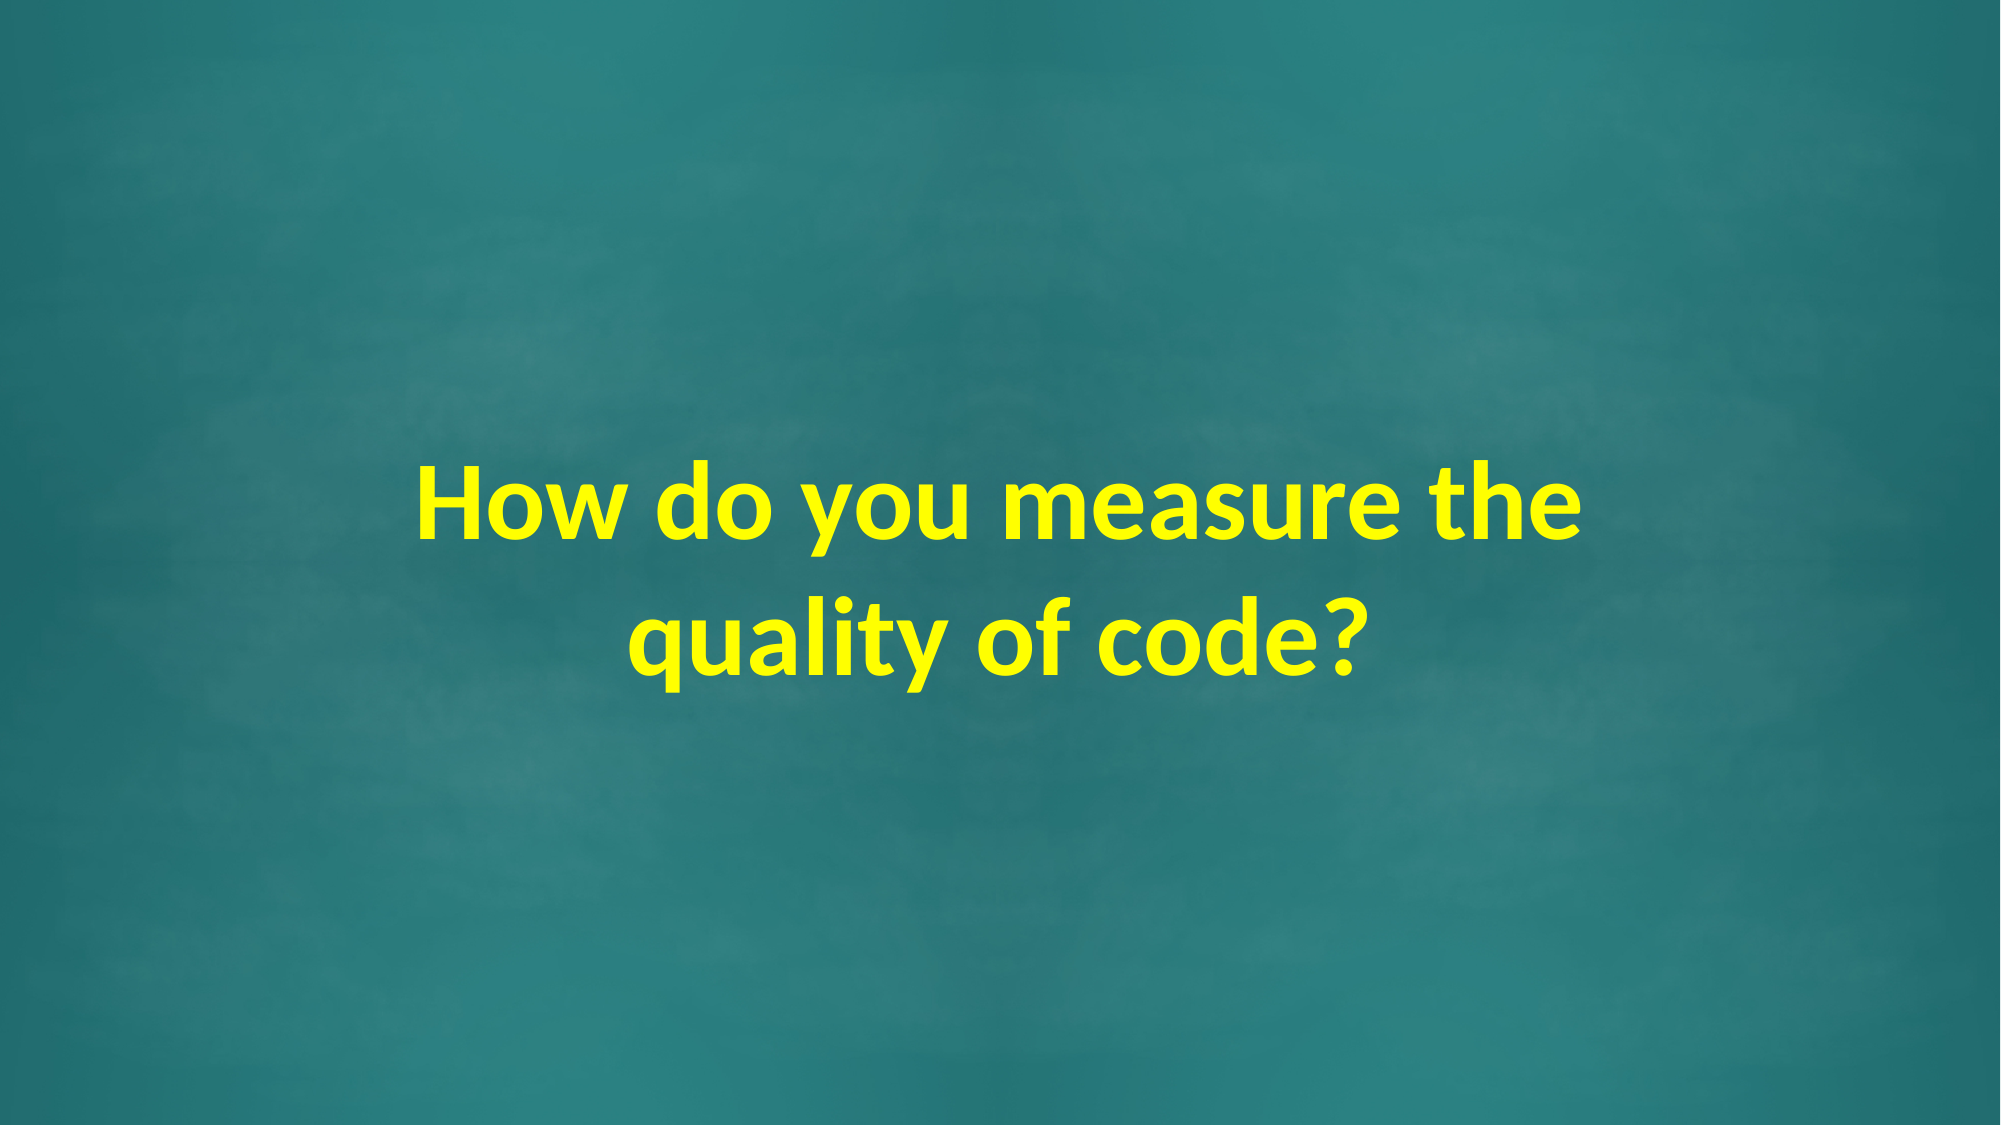

# How do you measure the quality of code?